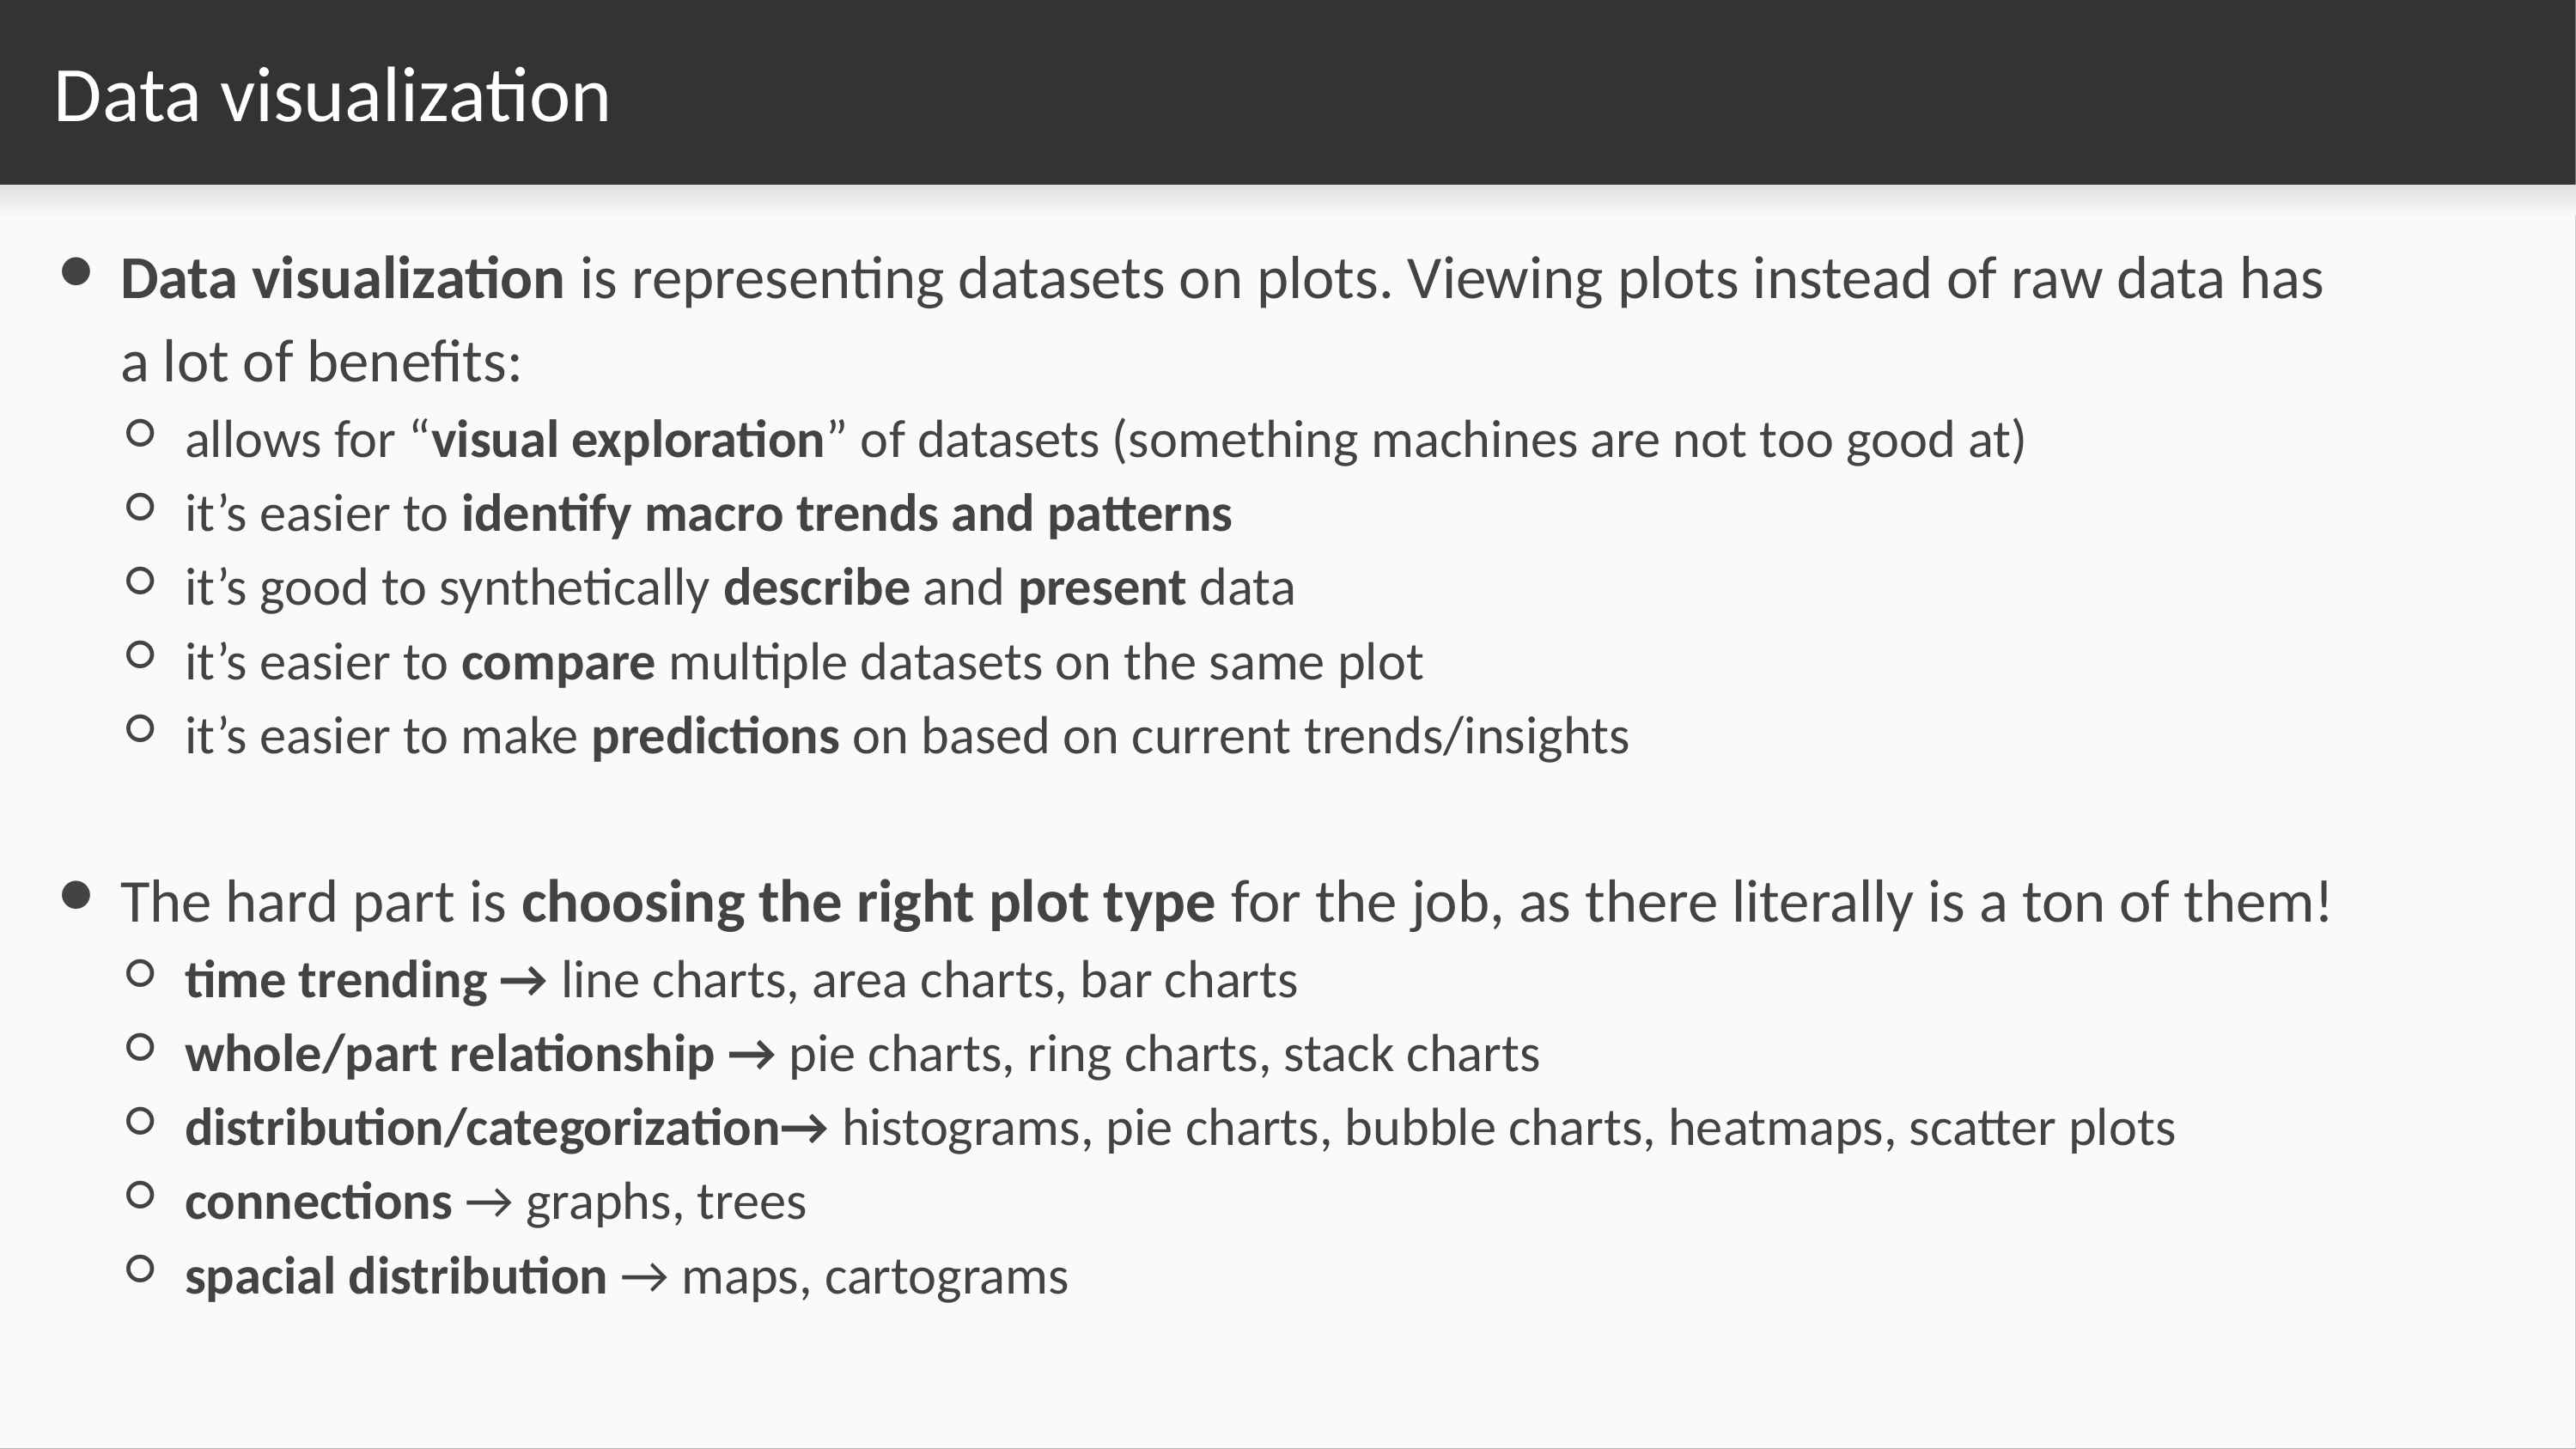

# Data visualization
Data visualization is representing datasets on plots. Viewing plots instead of raw data has a lot of benefits:
allows for “visual exploration” of datasets (something machines are not too good at)
it’s easier to identify macro trends and patterns
it’s good to synthetically describe and present data
it’s easier to compare multiple datasets on the same plot
it’s easier to make predictions on based on current trends/insights
The hard part is choosing the right plot type for the job, as there literally is a ton of them!
time trending → line charts, area charts, bar charts
whole/part relationship → pie charts, ring charts, stack charts
distribution/categorization→ histograms, pie charts, bubble charts, heatmaps, scatter plots
connections → graphs, trees
spacial distribution → maps, cartograms